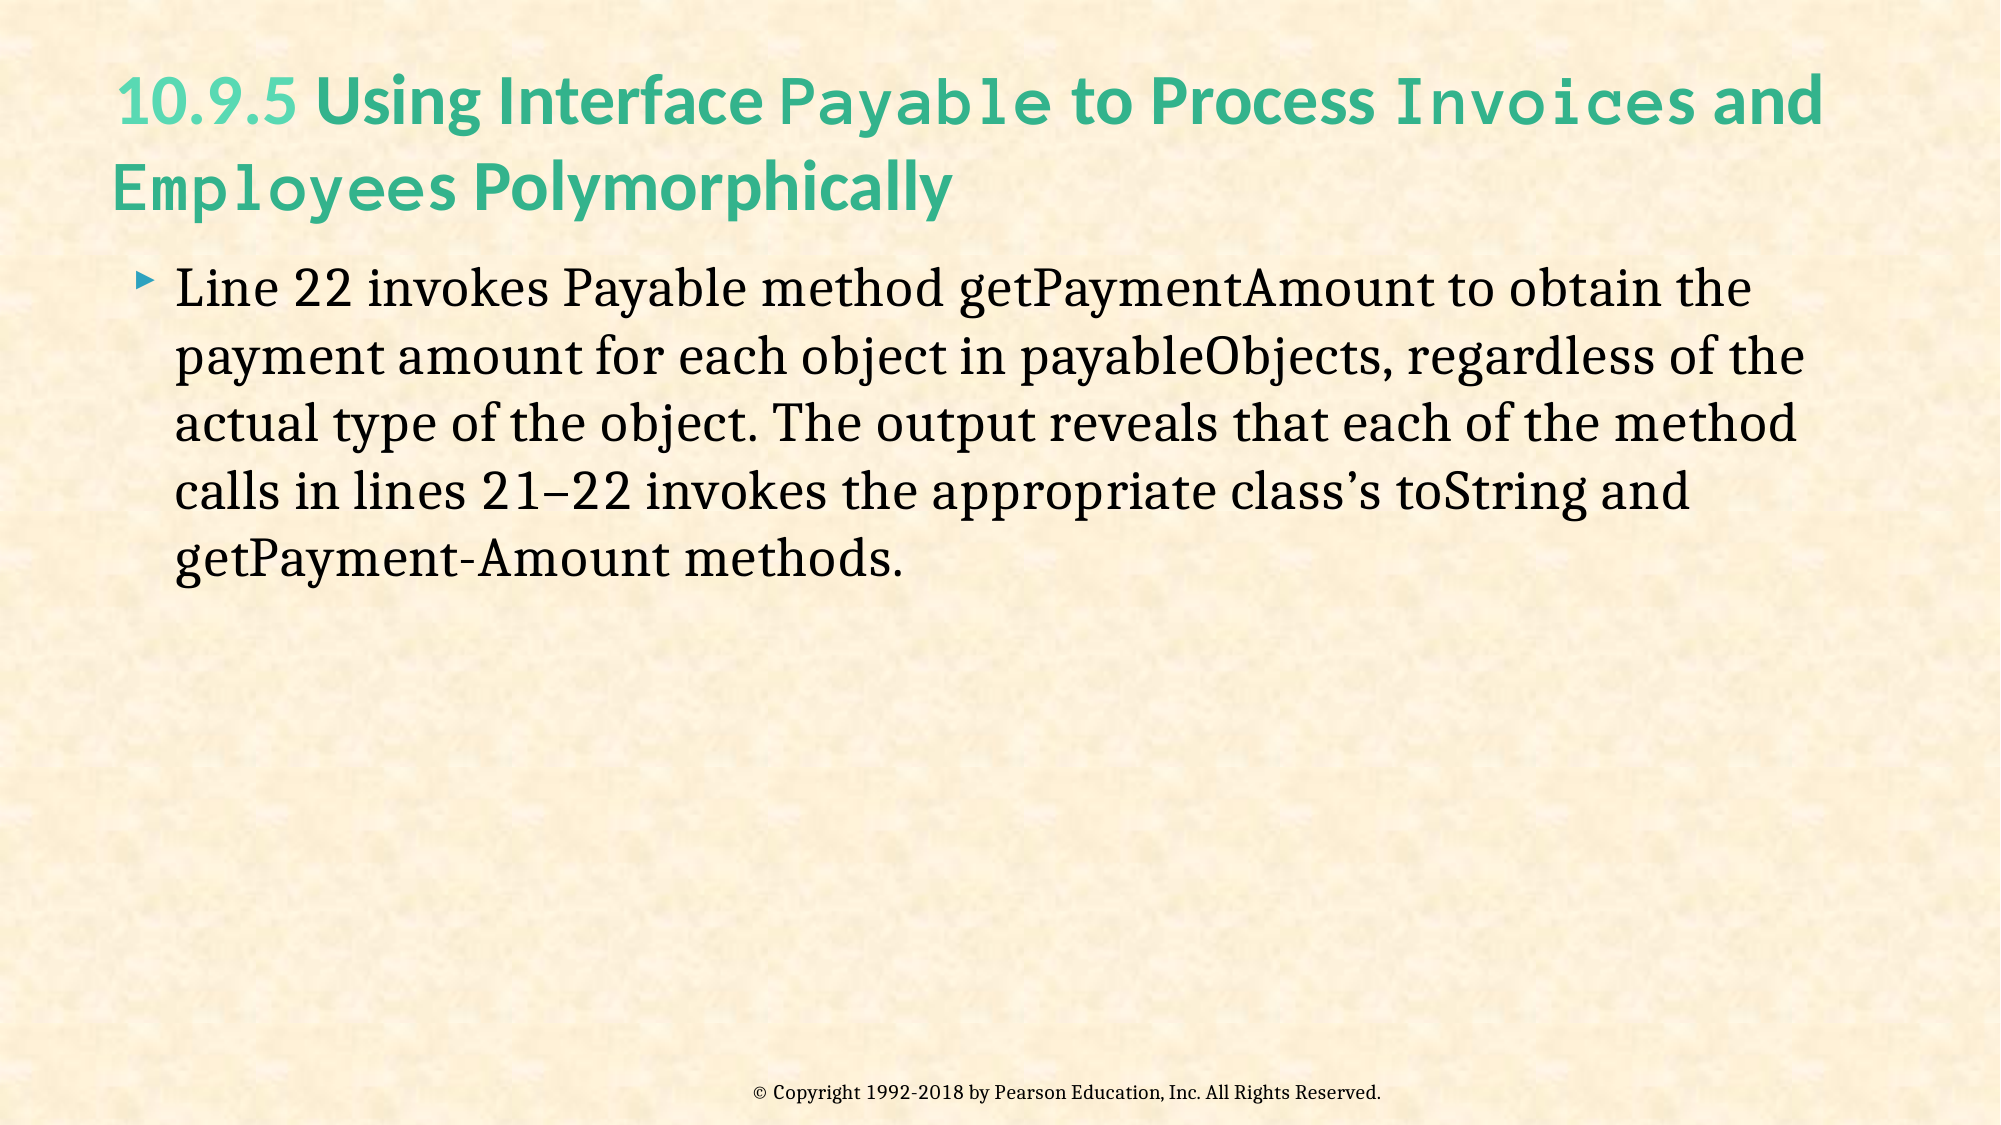

# 10.9.5 Using Interface Payable to Process Invoices and Employees Polymorphically
Line 22 invokes Payable method getPaymentAmount to obtain the payment amount for each object in payableObjects, regardless of the actual type of the object. The output reveals that each of the method calls in lines 21–22 invokes the appropriate class’s toString and getPayment-Amount methods.

© Copyright 1992-2018 by Pearson Education, Inc. All Rights Reserved.